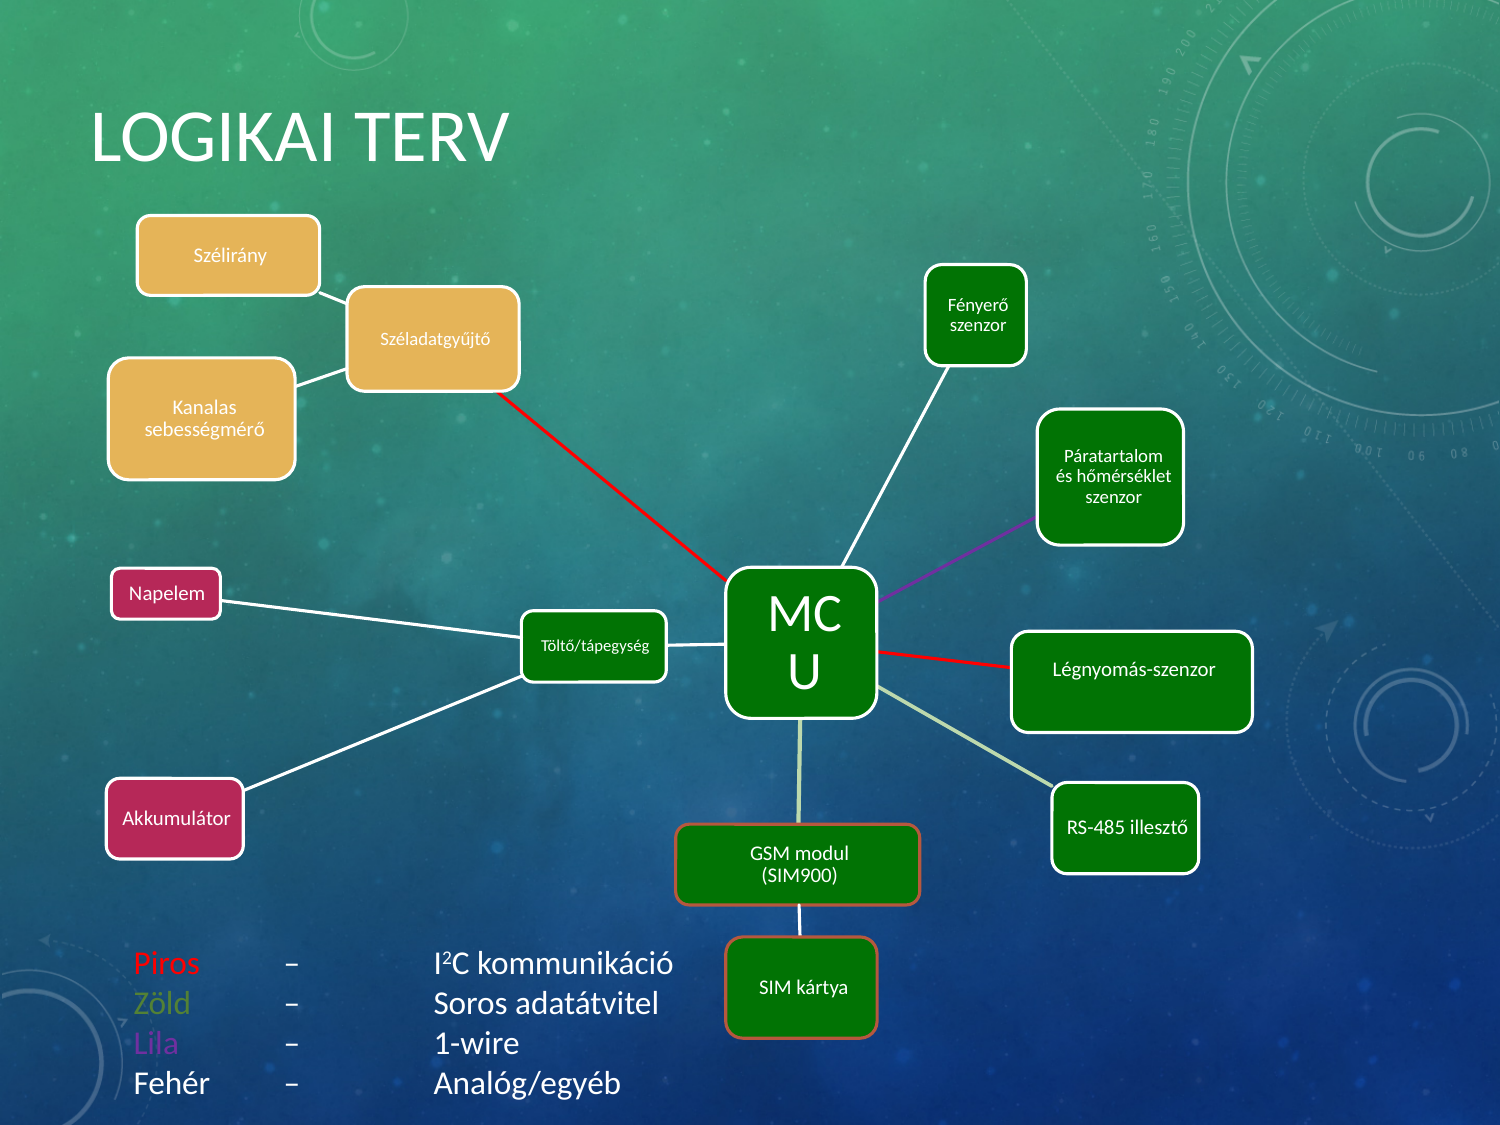

# Logikai terv
MCU
Fényerő szenzor
Páratartalom és hőmérséklet szenzor
Légnyomás-szenzor
RS-485 illesztő
GSM modul
(SIM900)
SIM kártya
Töltő/tápegység
Akkumulátor
Napelem
Széladatgyűjtő
Kanalas sebességmérő
Szélirány
Piros 	– 	I2C kommunikáció
Zöld 	– 	Soros adatátvitel
Lila 	– 	1-wire
Fehér 	– 	Analóg/egyéb